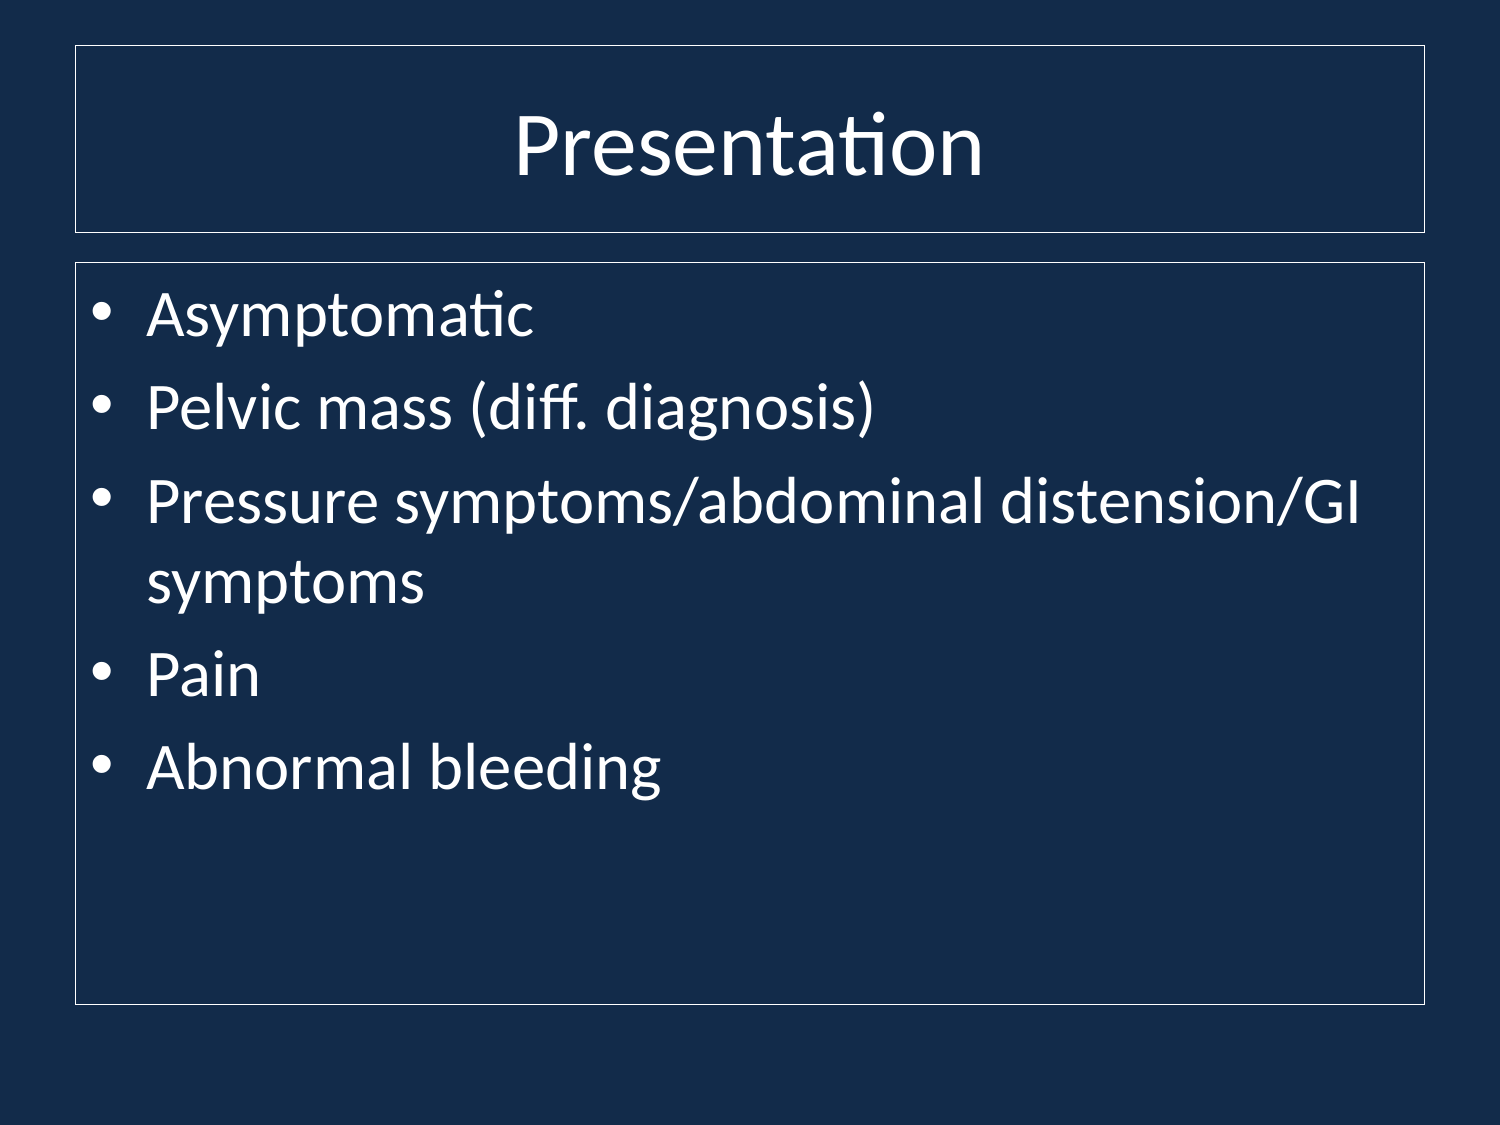

# Presentation
Asymptomatic
Pelvic mass (diff. diagnosis)
Pressure symptoms/abdominal distension/GI symptoms
Pain
Abnormal bleeding